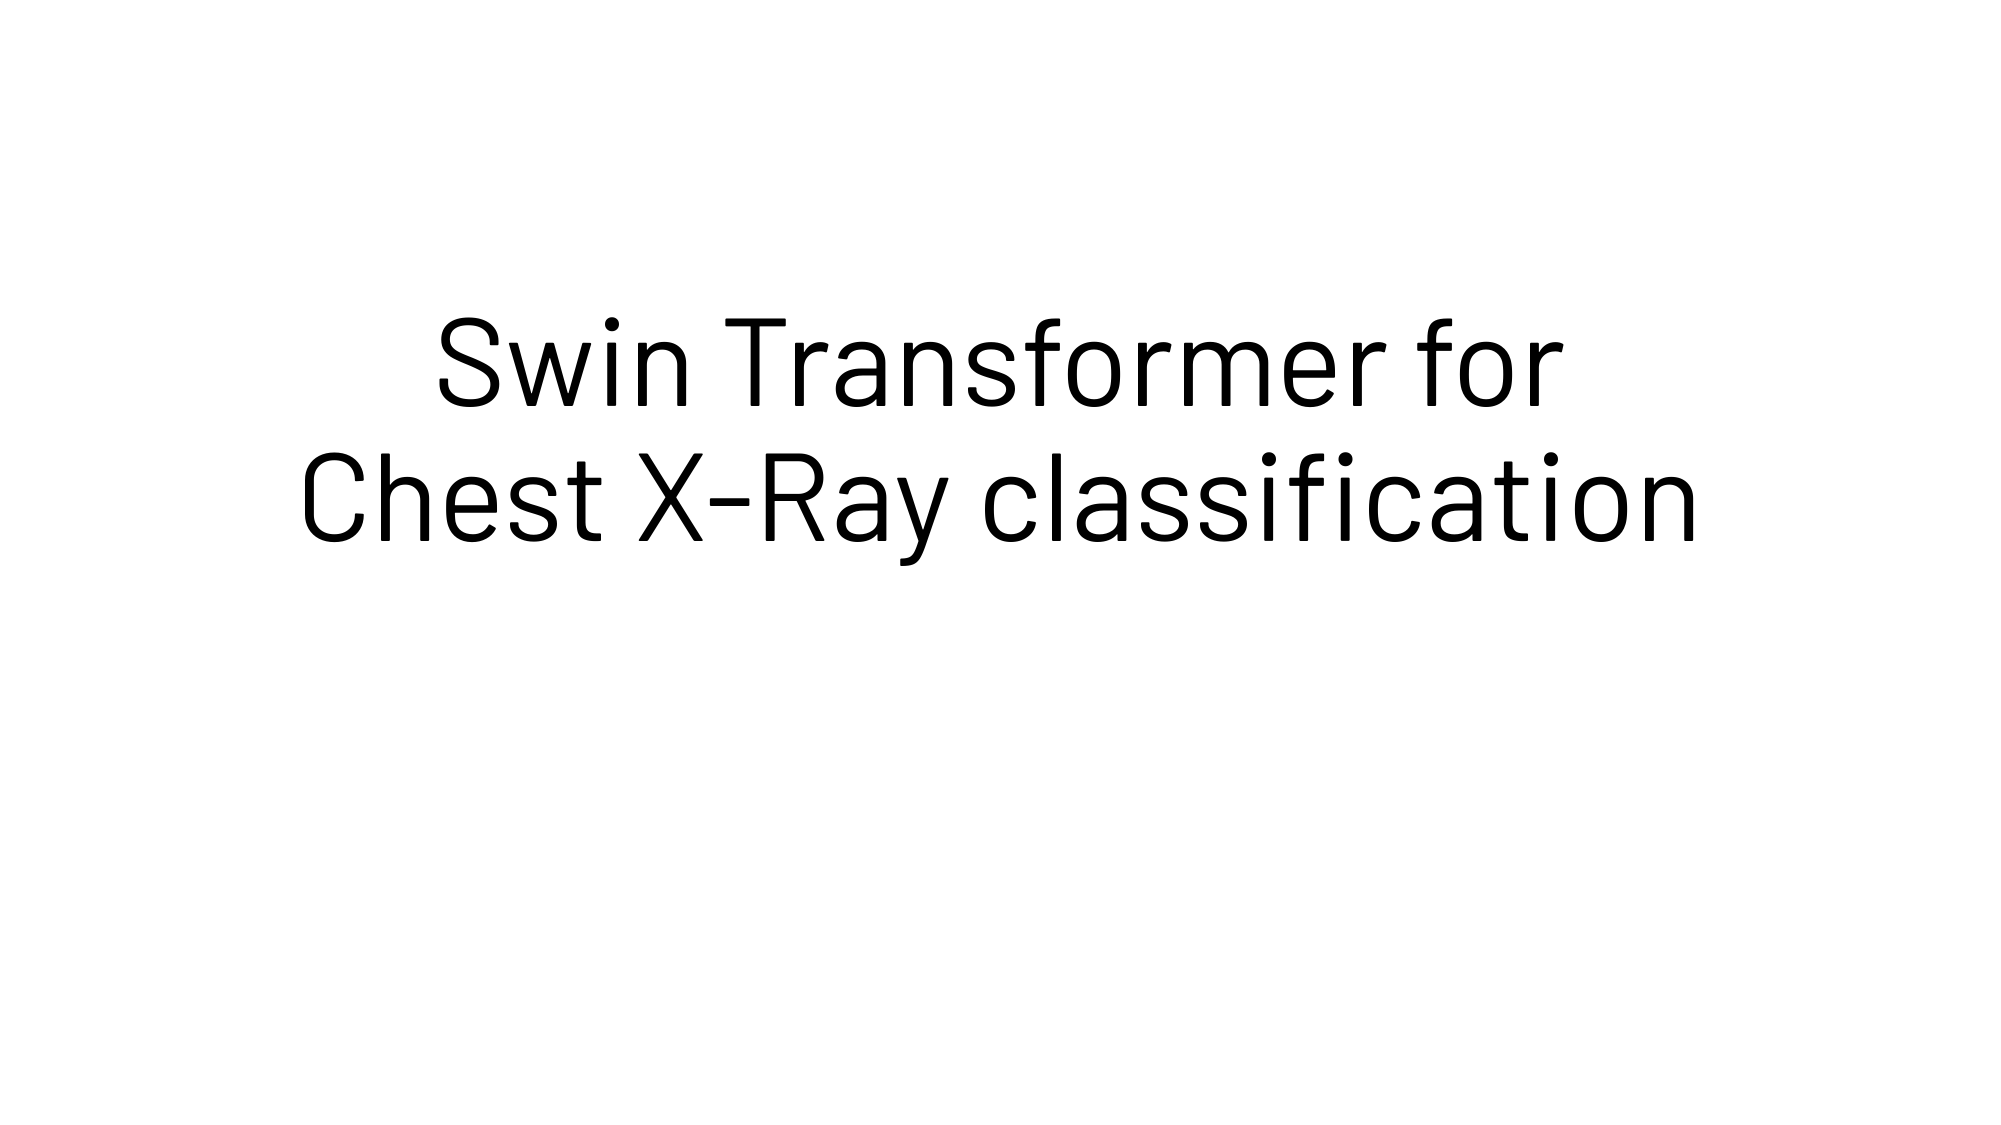

# Swin Transformer for Chest X-Ray classification